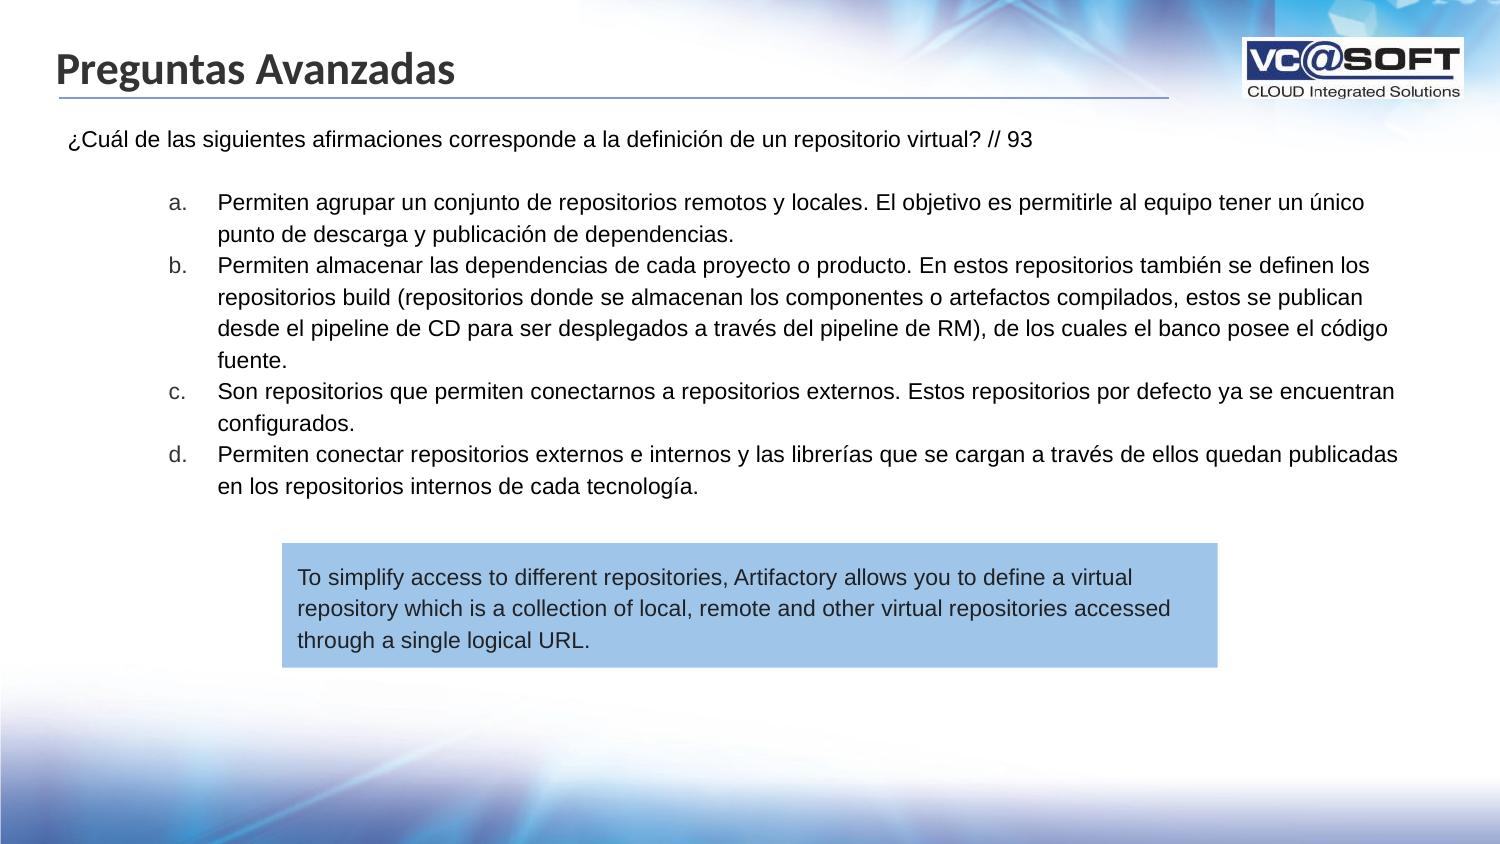

# Preguntas Avanzadas
¿Cuál de las siguientes afirmaciones corresponde a la definición de un repositorio virtual? // 93

Permiten agrupar un conjunto de repositorios remotos y locales. El objetivo es permitirle al equipo tener un único punto de descarga y publicación de dependencias.
Permiten almacenar las dependencias de cada proyecto o producto. En estos repositorios también se definen los repositorios build (repositorios donde se almacenan los componentes o artefactos compilados, estos se publican desde el pipeline de CD para ser desplegados a través del pipeline de RM), de los cuales el banco posee el código fuente.
Son repositorios que permiten conectarnos a repositorios externos. Estos repositorios por defecto ya se encuentran configurados.
Permiten conectar repositorios externos e internos y las librerías que se cargan a través de ellos quedan publicadas en los repositorios internos de cada tecnología.

To simplify access to different repositories, Artifactory allows you to define a virtual repository which is a collection of local, remote and other virtual repositories accessed through a single logical URL.